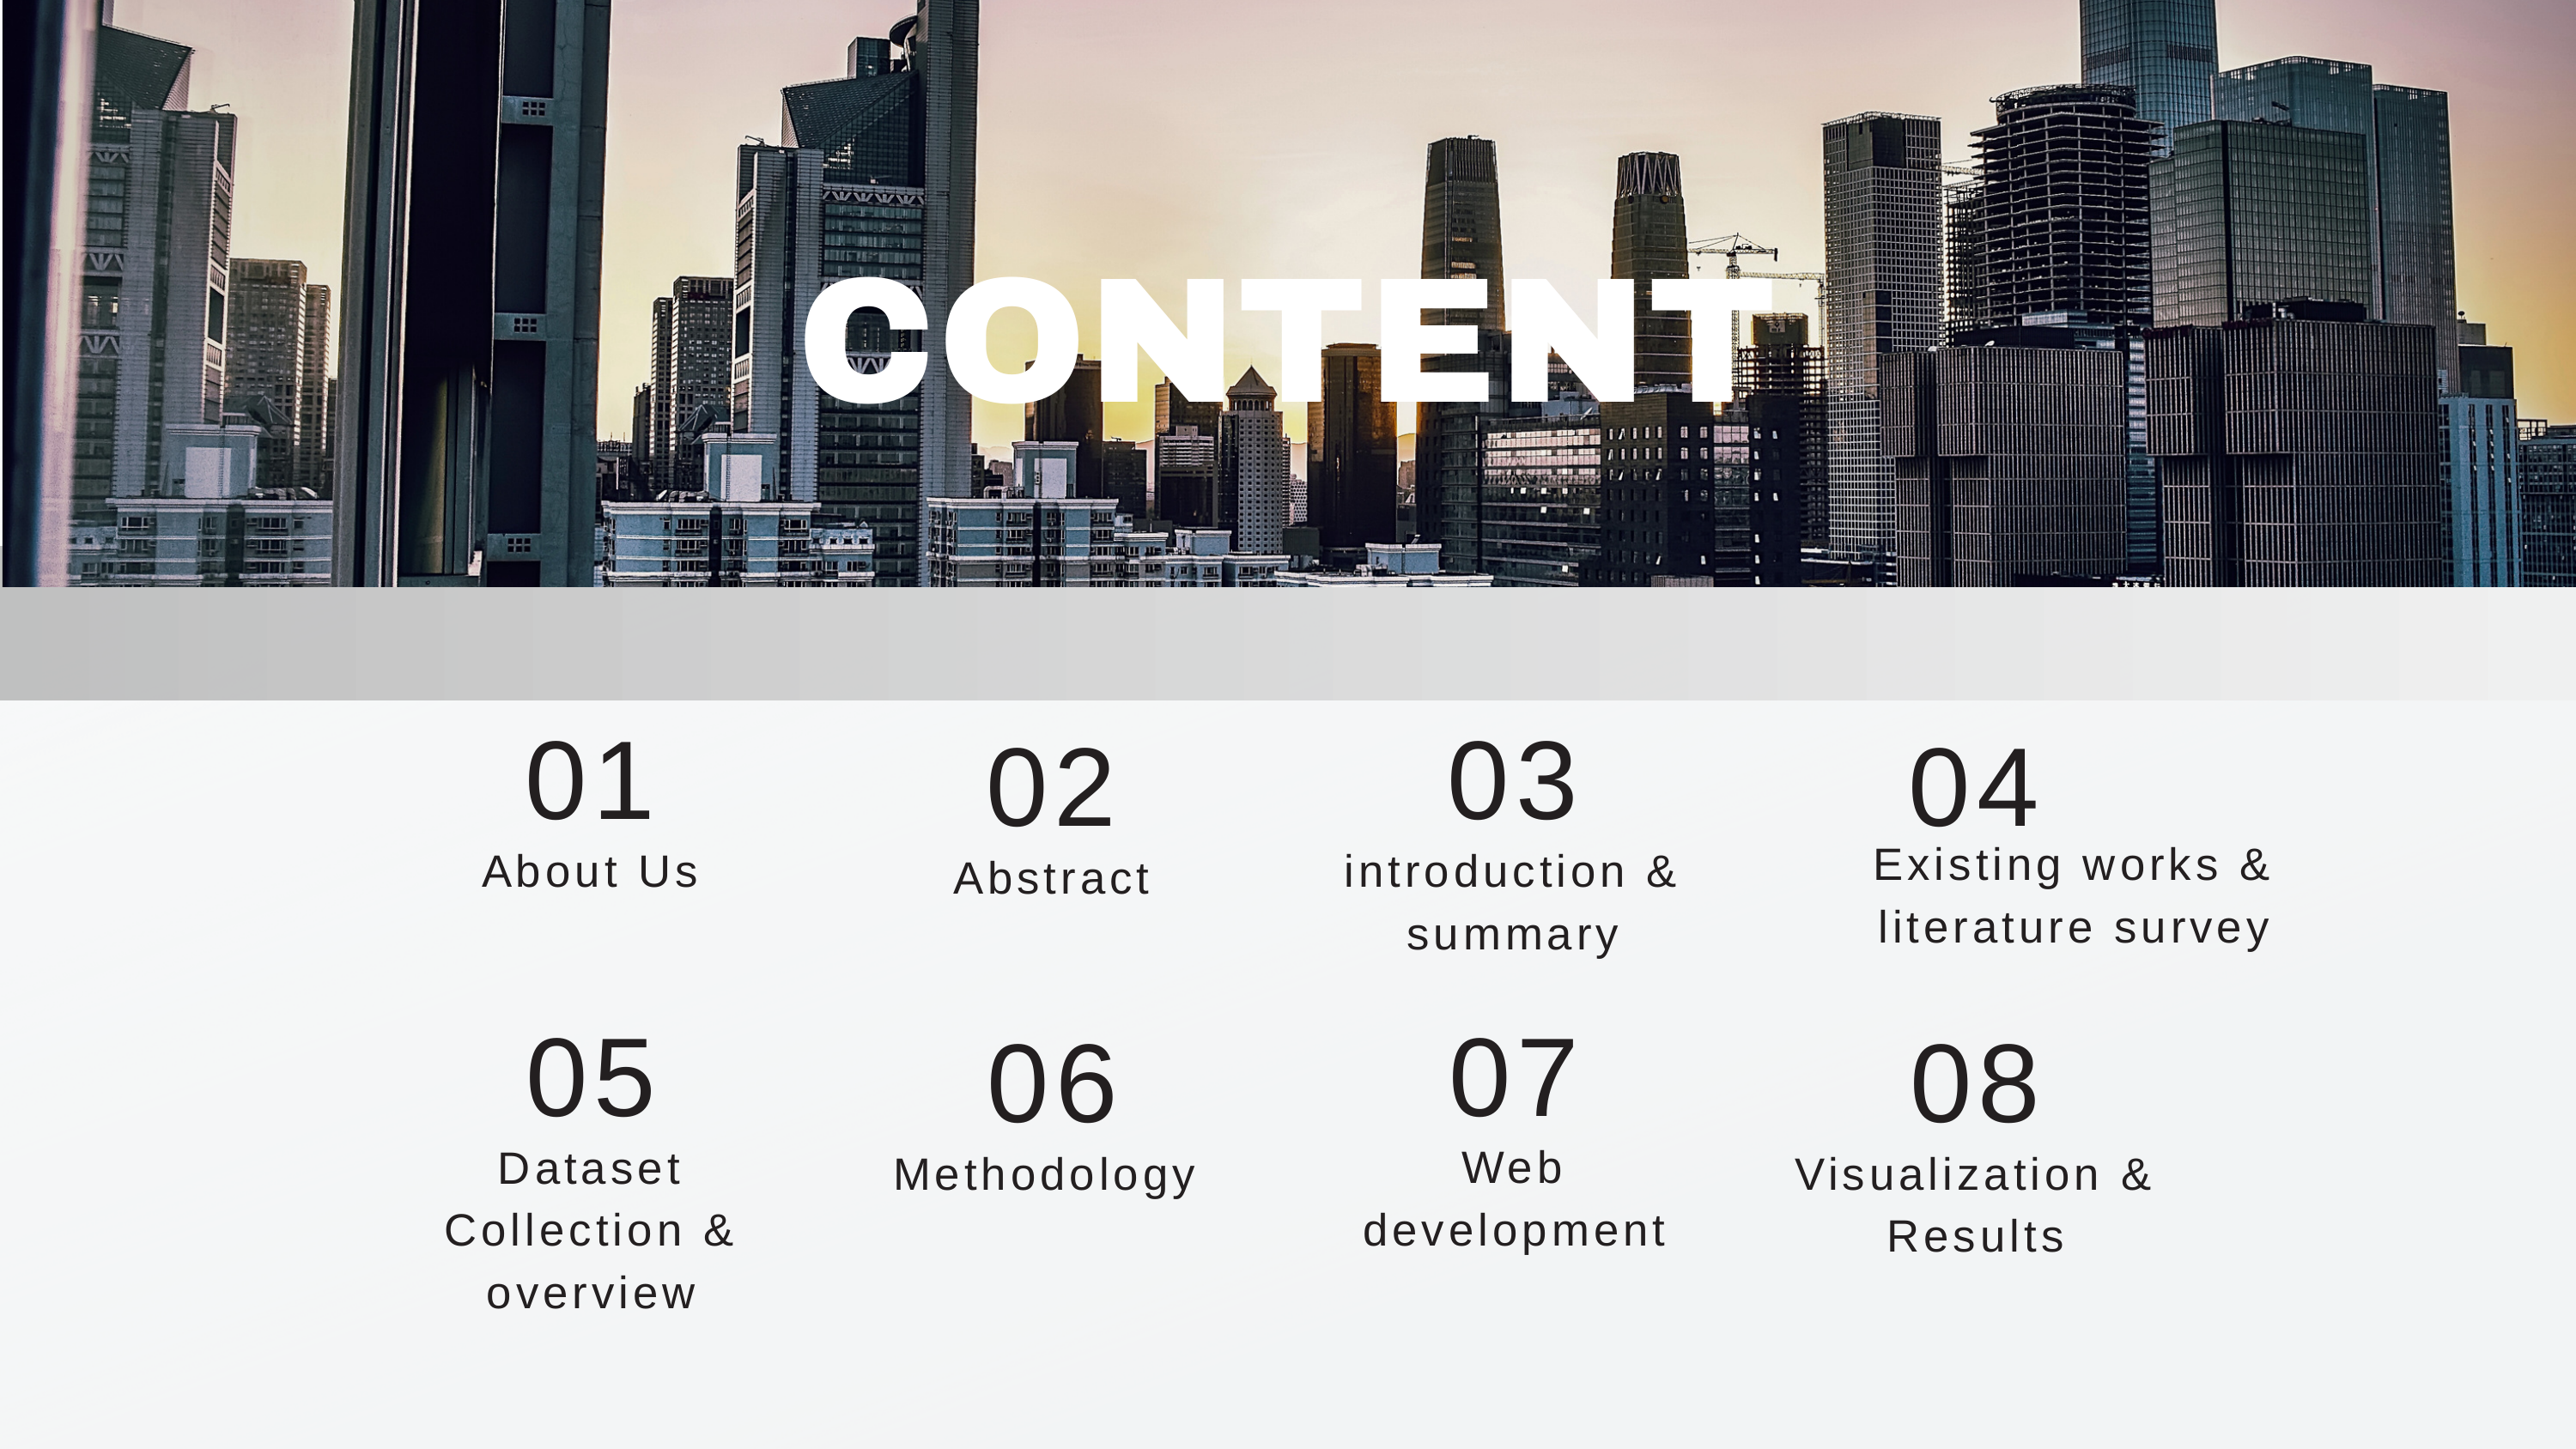

CONTENT
01
03
02
04
Existing works & literature survey
About Us
introduction & summary
Abstract
05
07
06
08
Dataset Collection & overview
Web development
Methodology
Visualization & Results